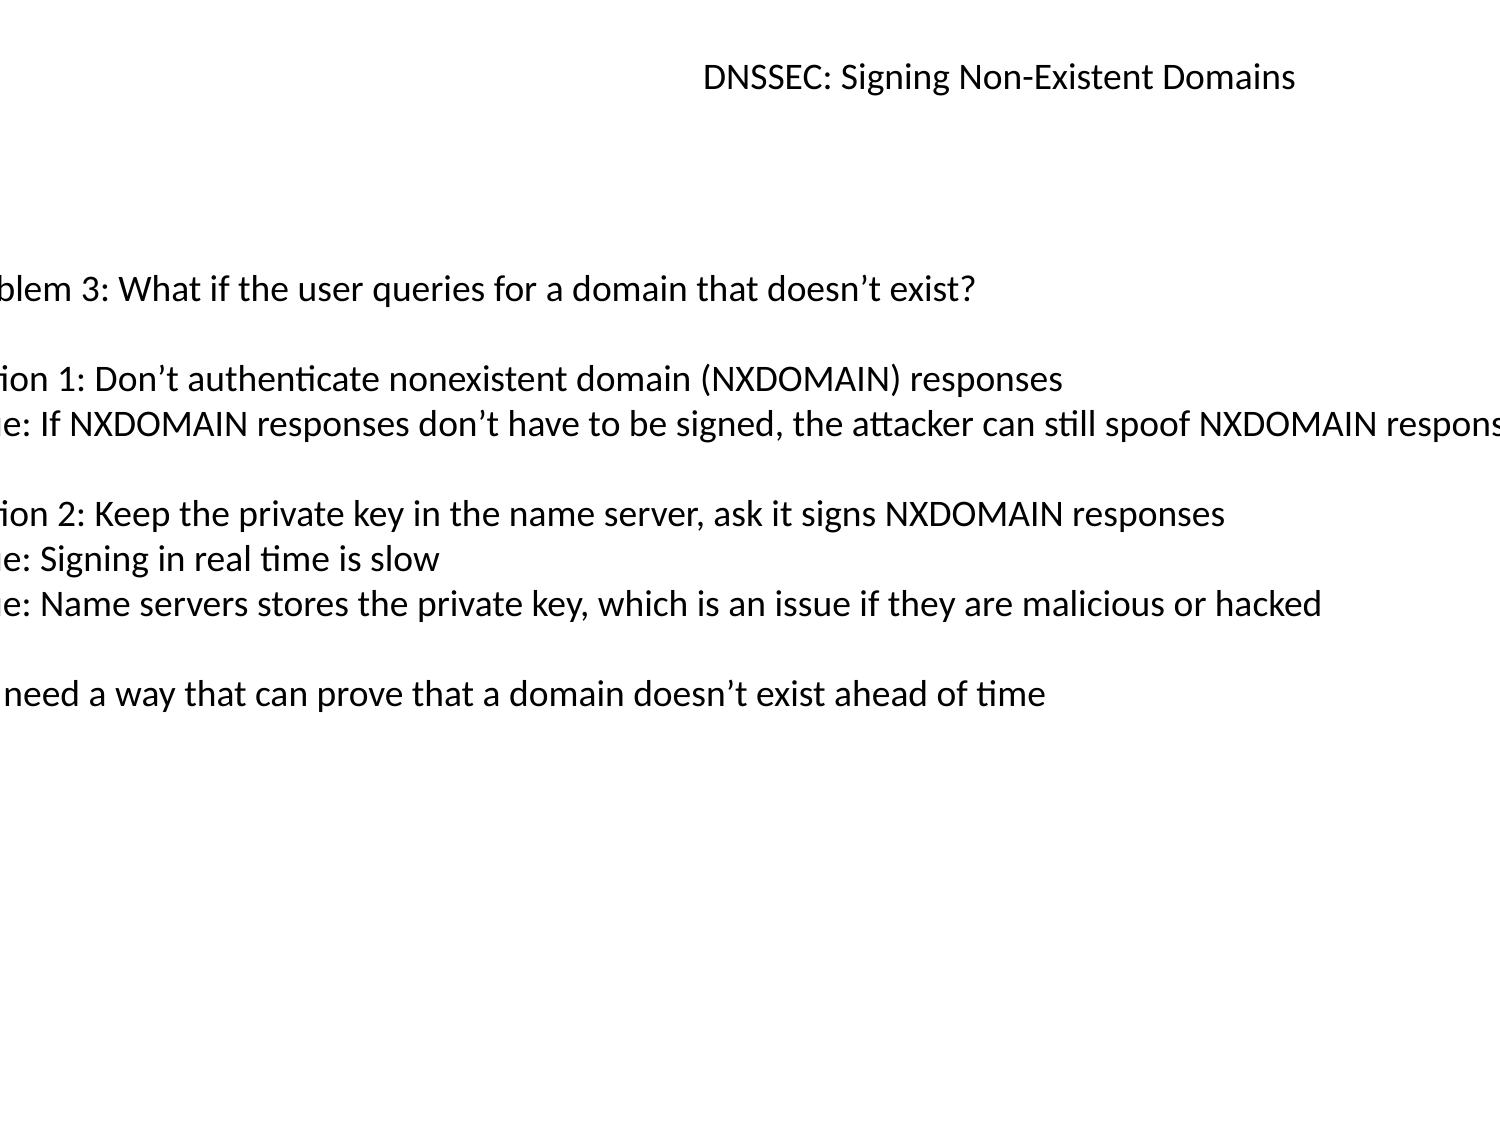

DNSSEC: Signing Non-Existent Domains
Problem 3: What if the user queries for a domain that doesn’t exist?

Option 1: Don’t authenticate nonexistent domain (NXDOMAIN) responses
Issue: If NXDOMAIN responses don’t have to be signed, the attacker can still spoof NXDOMAIN responses and cause denial-of-service (DoS)

Option 2: Keep the private key in the name server, ask it signs NXDOMAIN responses
Issue: Signing in real time is slow
Issue: Name servers stores the private key, which is an issue if they are malicious or hacked

We need a way that can prove that a domain doesn’t exist ahead of time